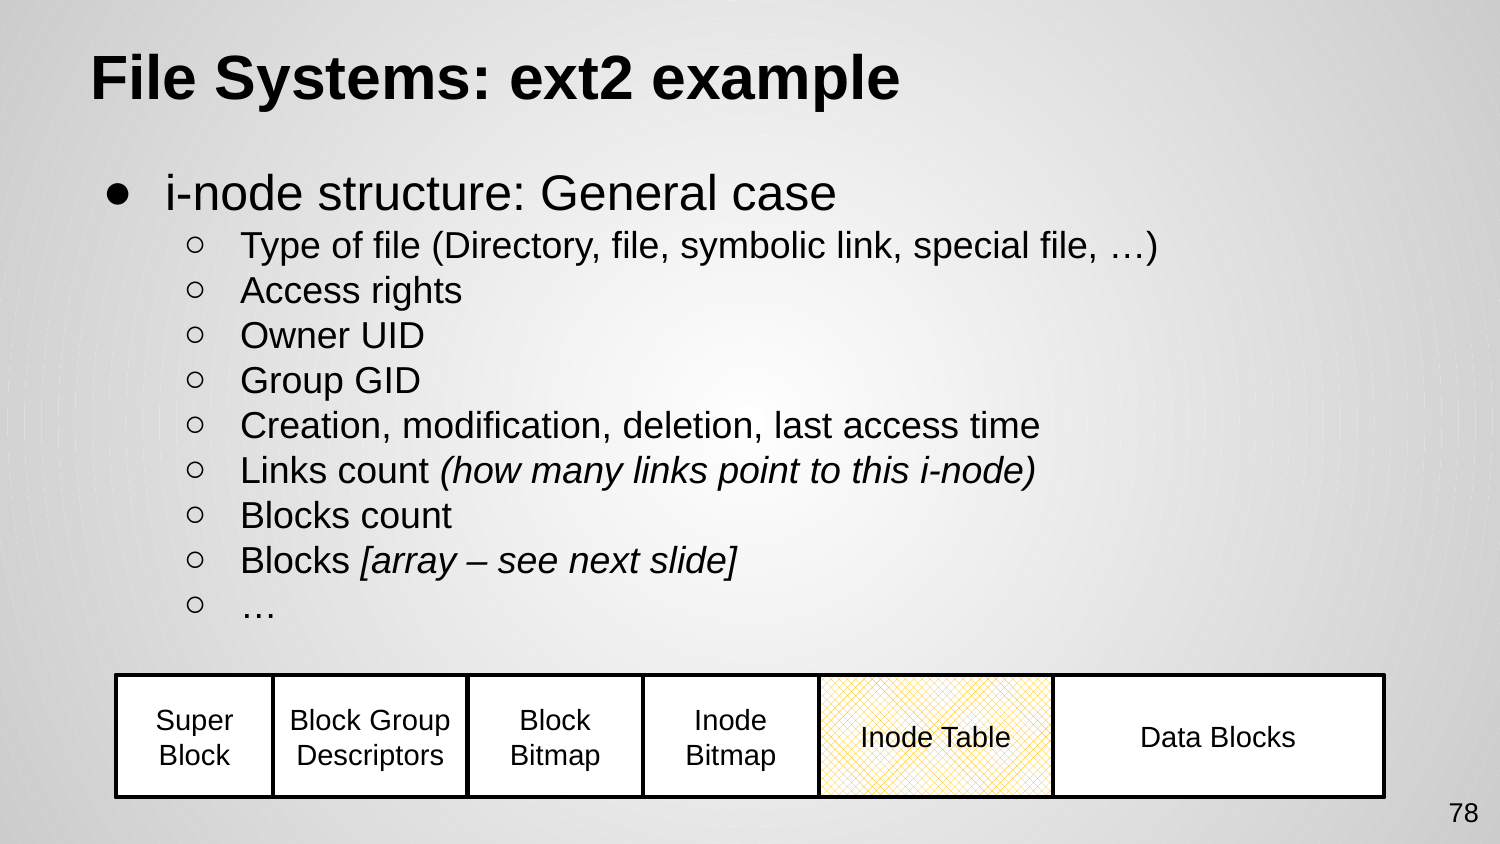

# File Systems: ext2 example
i-node structure: General case
Type of file (Directory, file, symbolic link, special file, …)
Access rights
Owner UID
Group GID
Creation, modification, deletion, last access time
Links count (how many links point to this i-node)
Blocks count
Blocks [array – see next slide]
…
Super Block
Block Group Descriptors
Data Blocks
Inode Table
Inode Bitmap
Block Bitmap

78